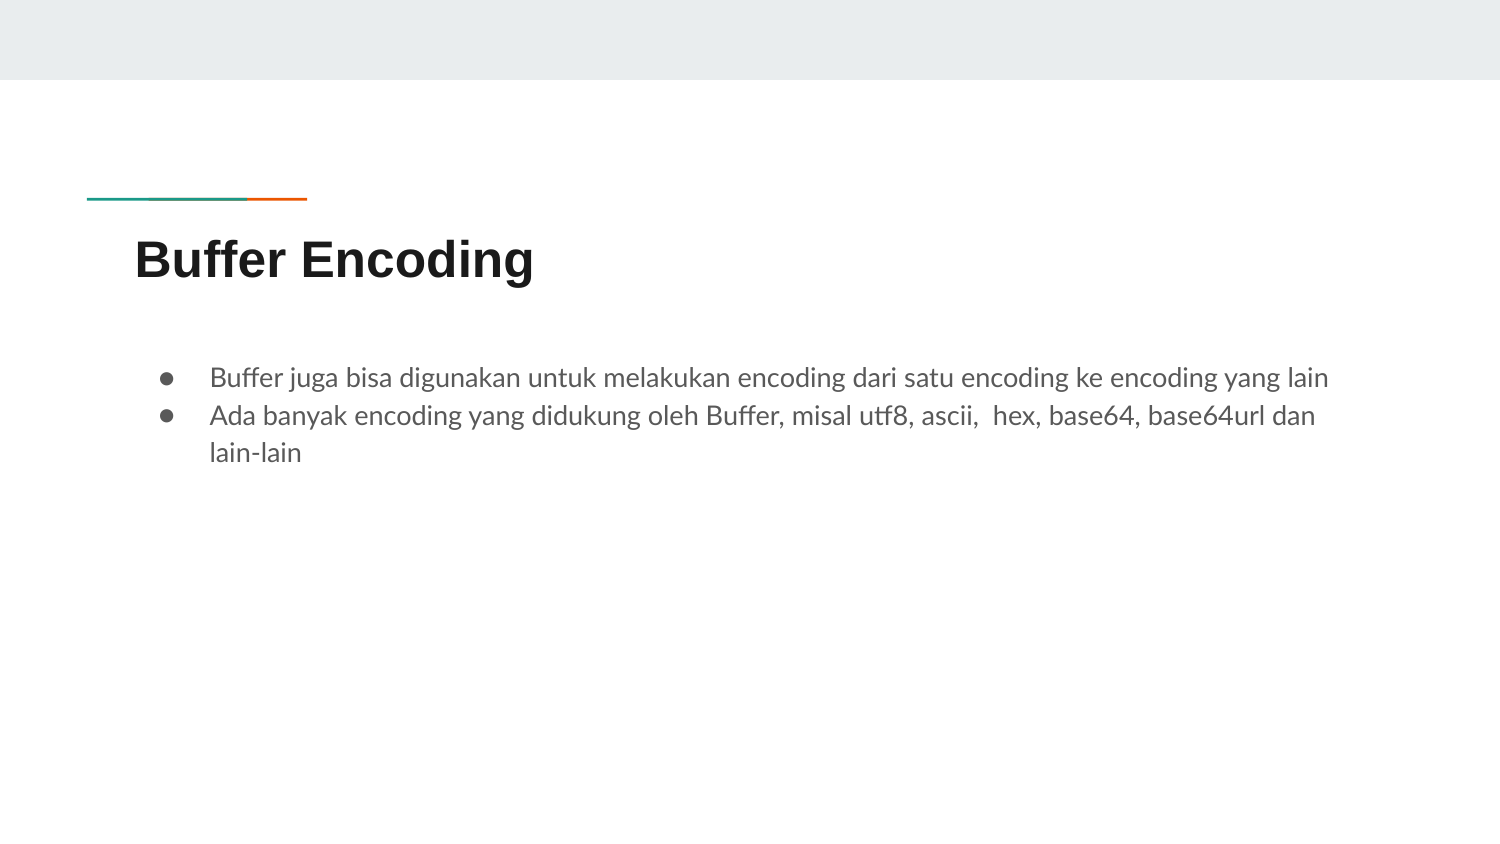

# Buffer Encoding
Buffer juga bisa digunakan untuk melakukan encoding dari satu encoding ke encoding yang lain
Ada banyak encoding yang didukung oleh Buffer, misal utf8, ascii,  hex, base64, base64url dan lain-lain